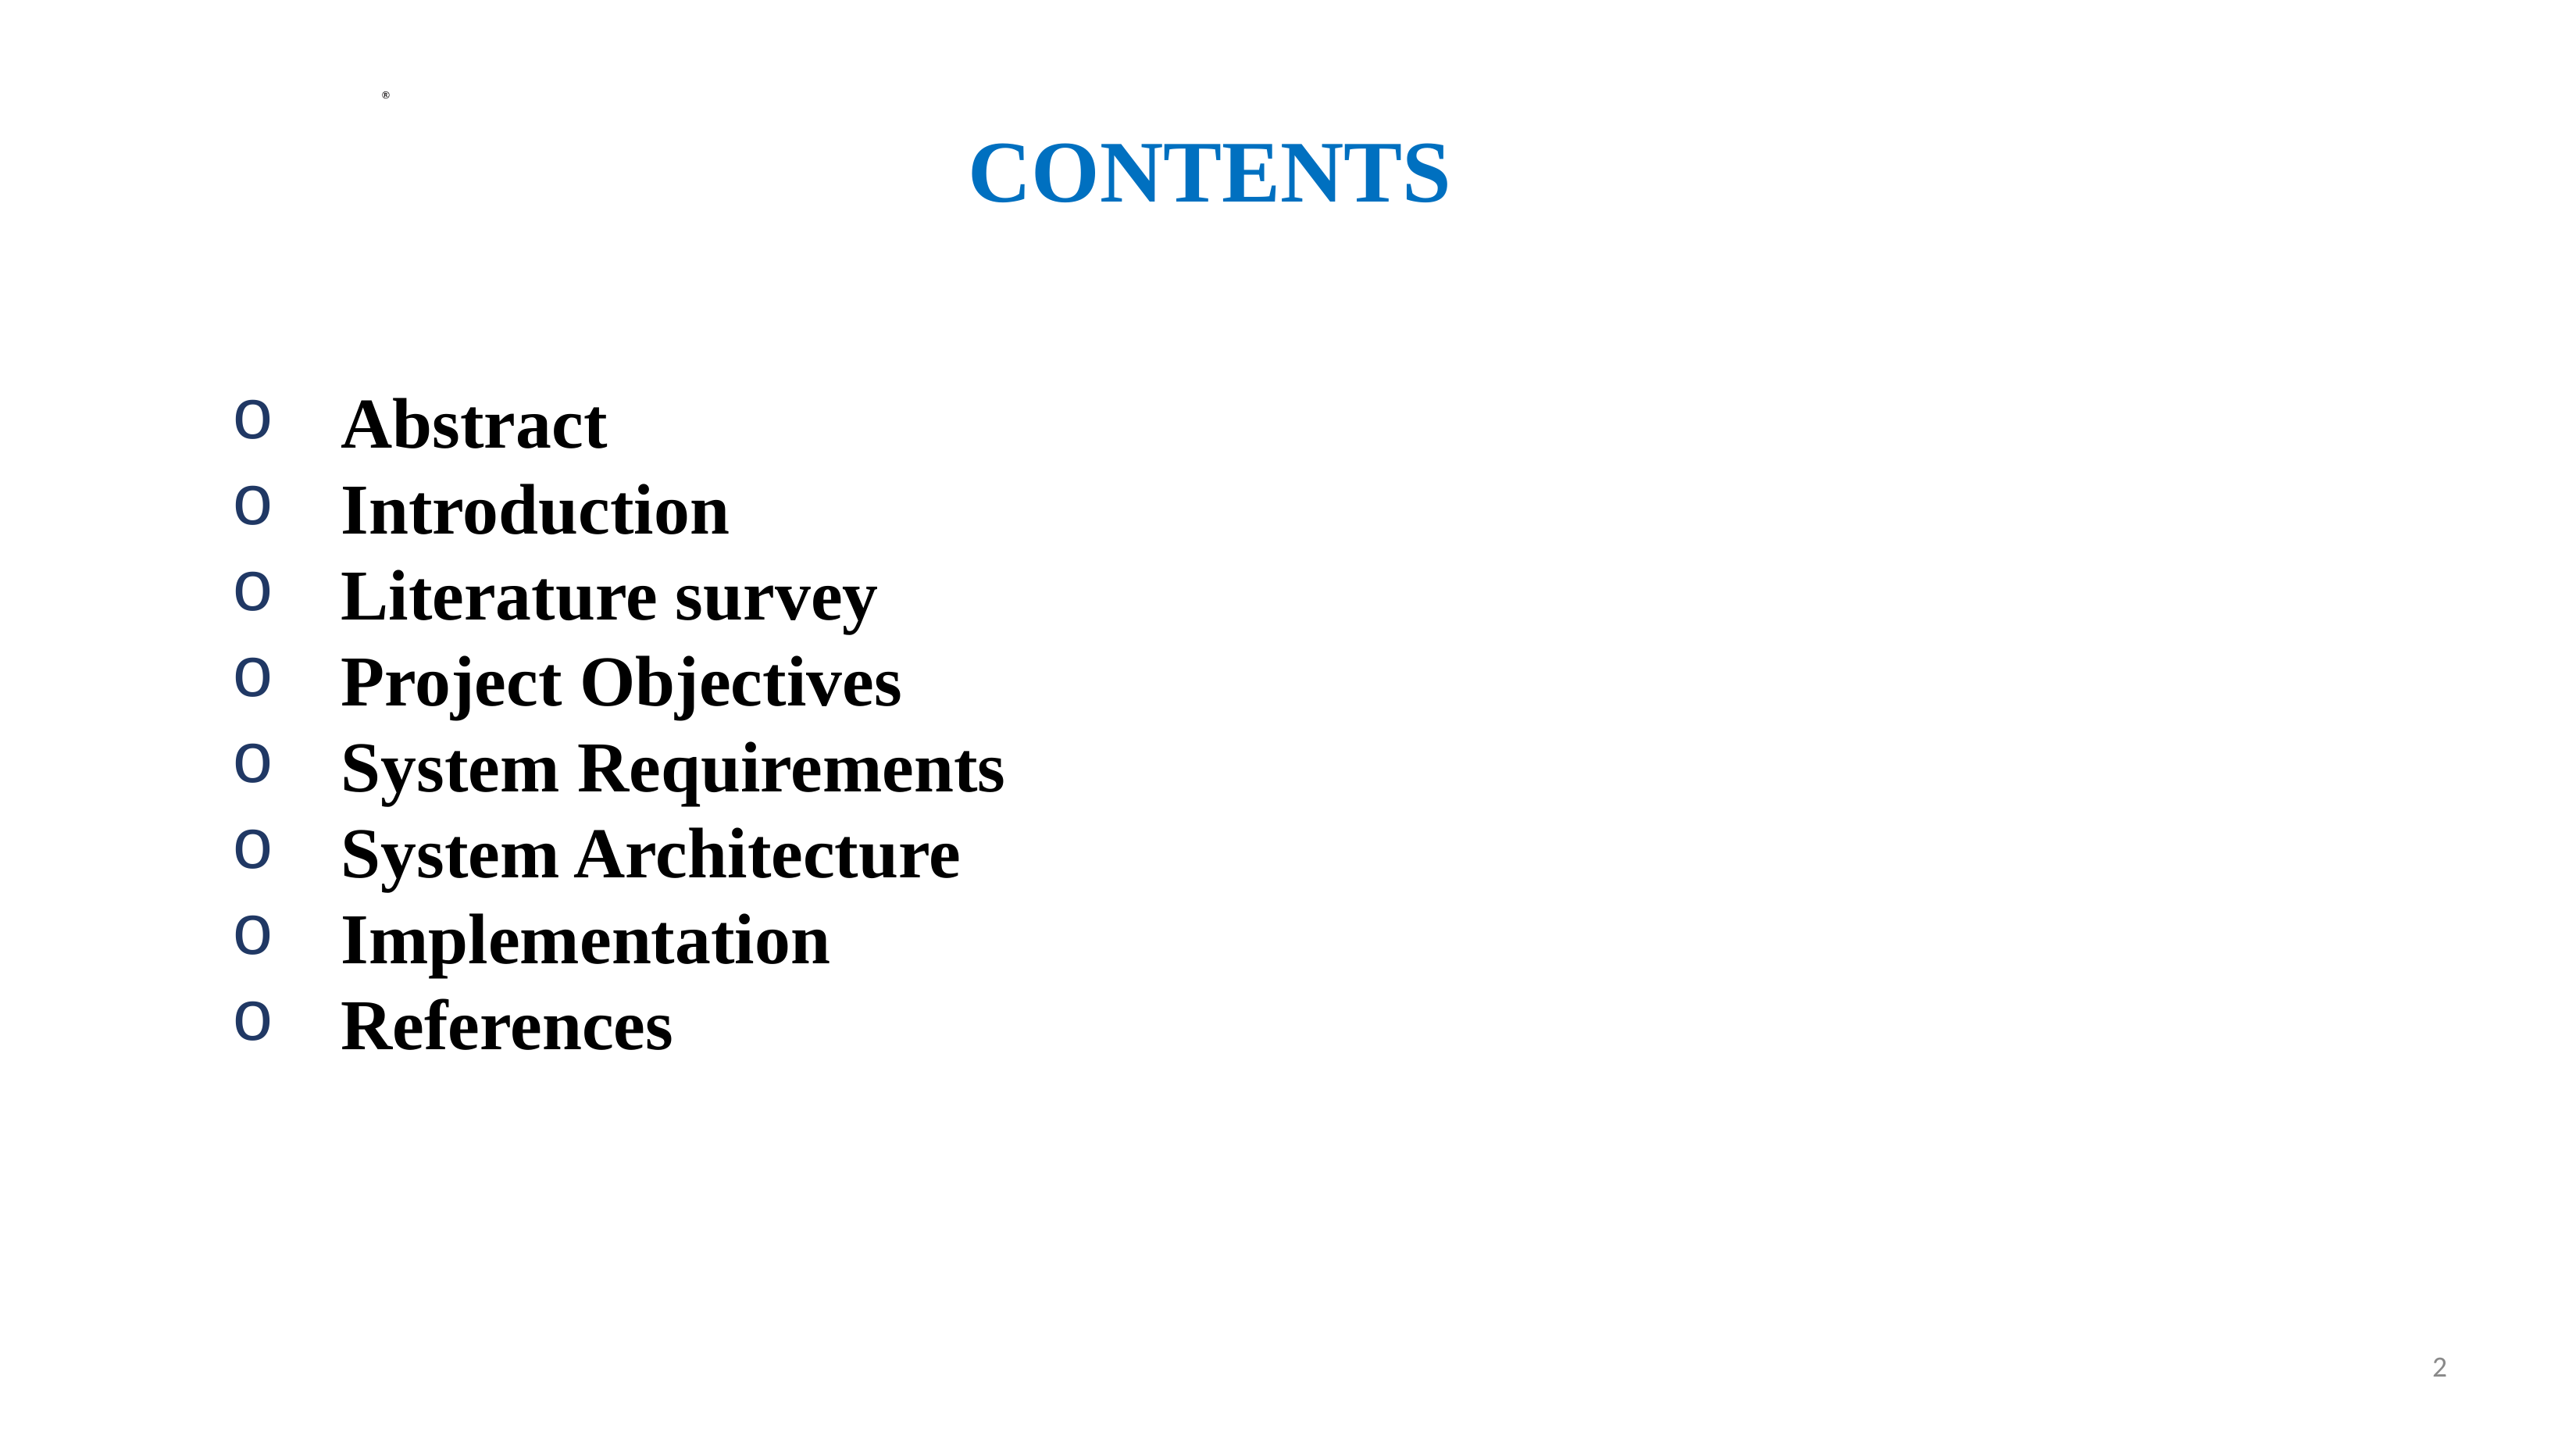

CONTENTS

Abstract
Introduction
Literature survey
Project Objectives
System Requirements
System Architecture
Implementation
References

2